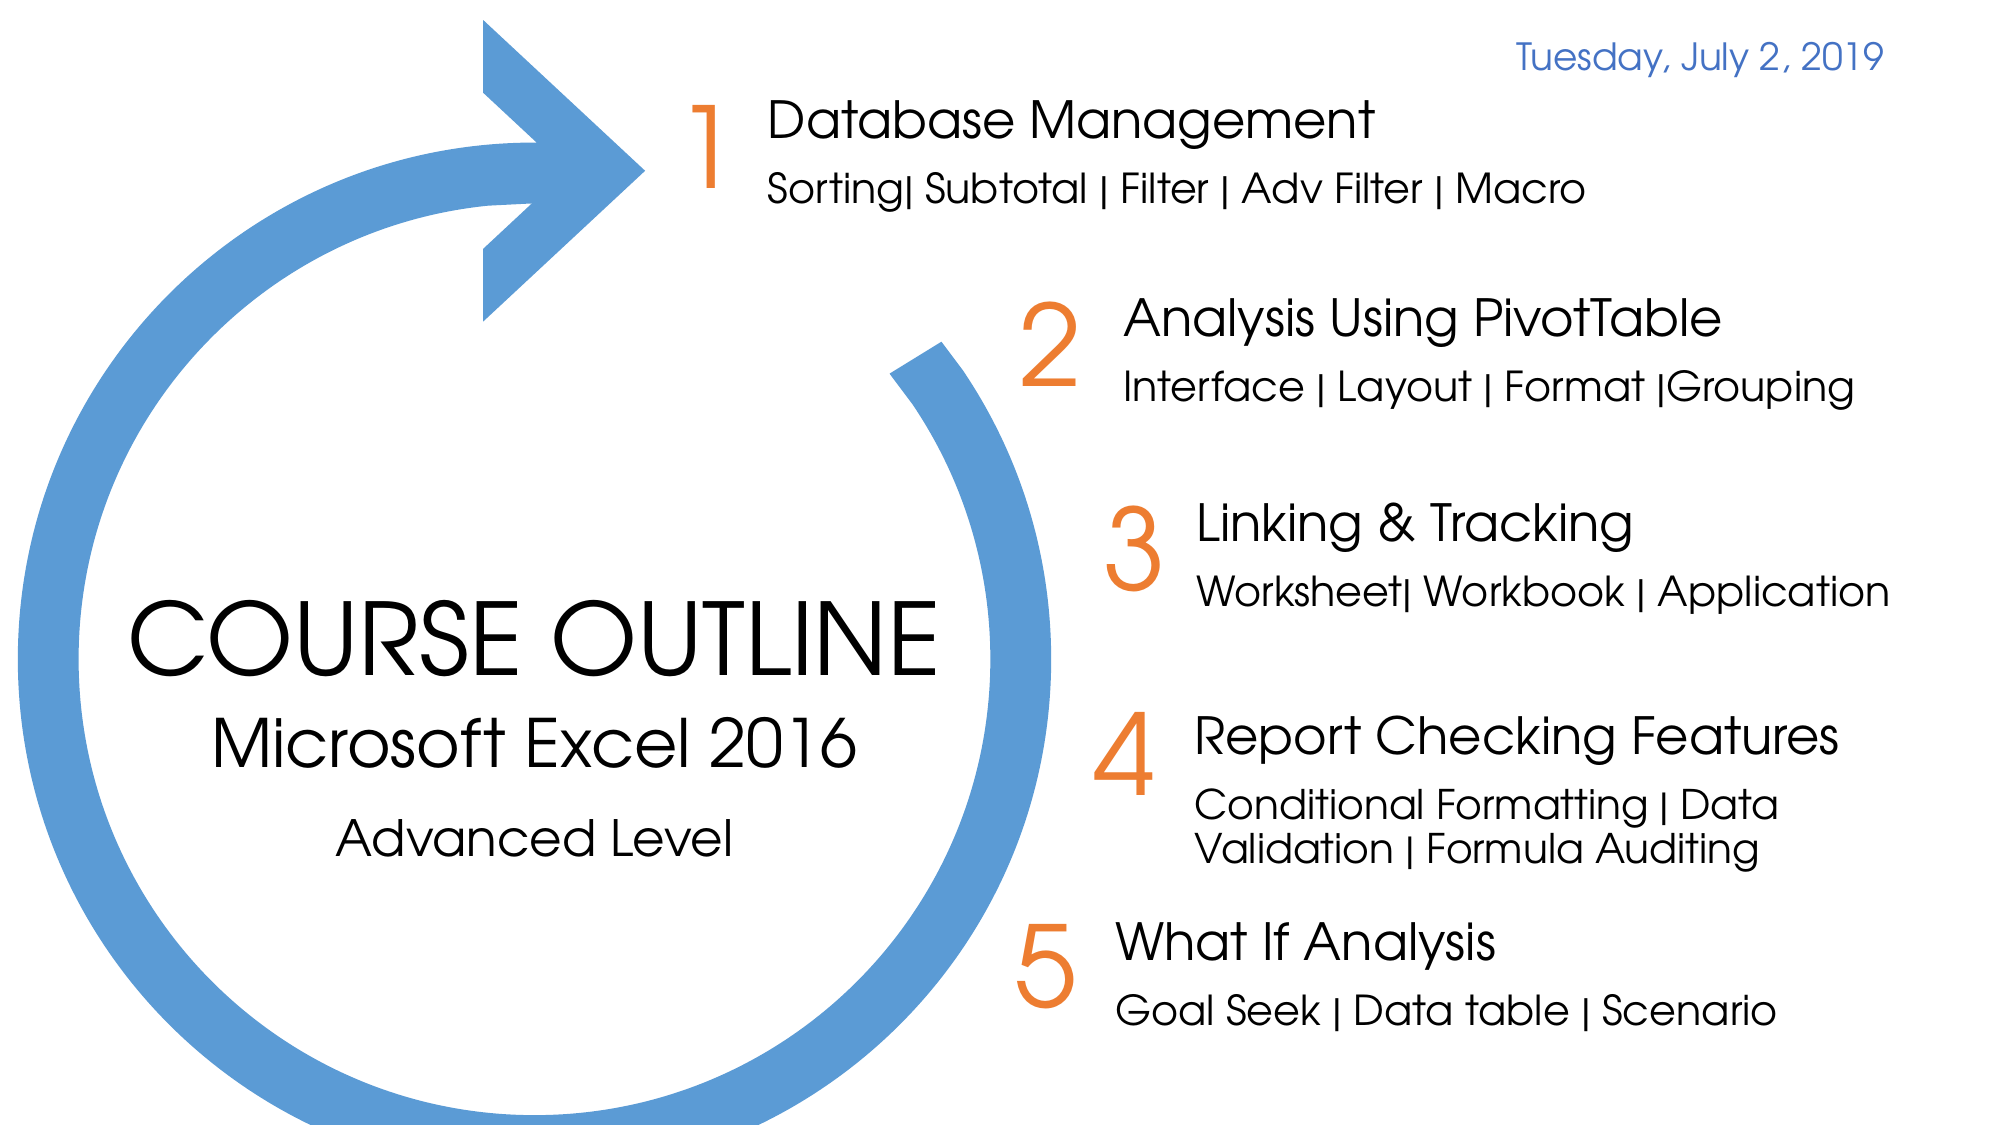

Database Management
Sorting| Subtotal | Filter | Adv Filter | Macro
Analysis Using PivotTable
Interface | Layout | Format |Grouping
Linking & Tracking
Worksheet| Workbook | Application
# Microsoft Excel 2016
Report Checking Features
Conditional Formatting | Data Validation | Formula Auditing
Advanced Level
What If Analysis
Goal Seek | Data table | Scenario